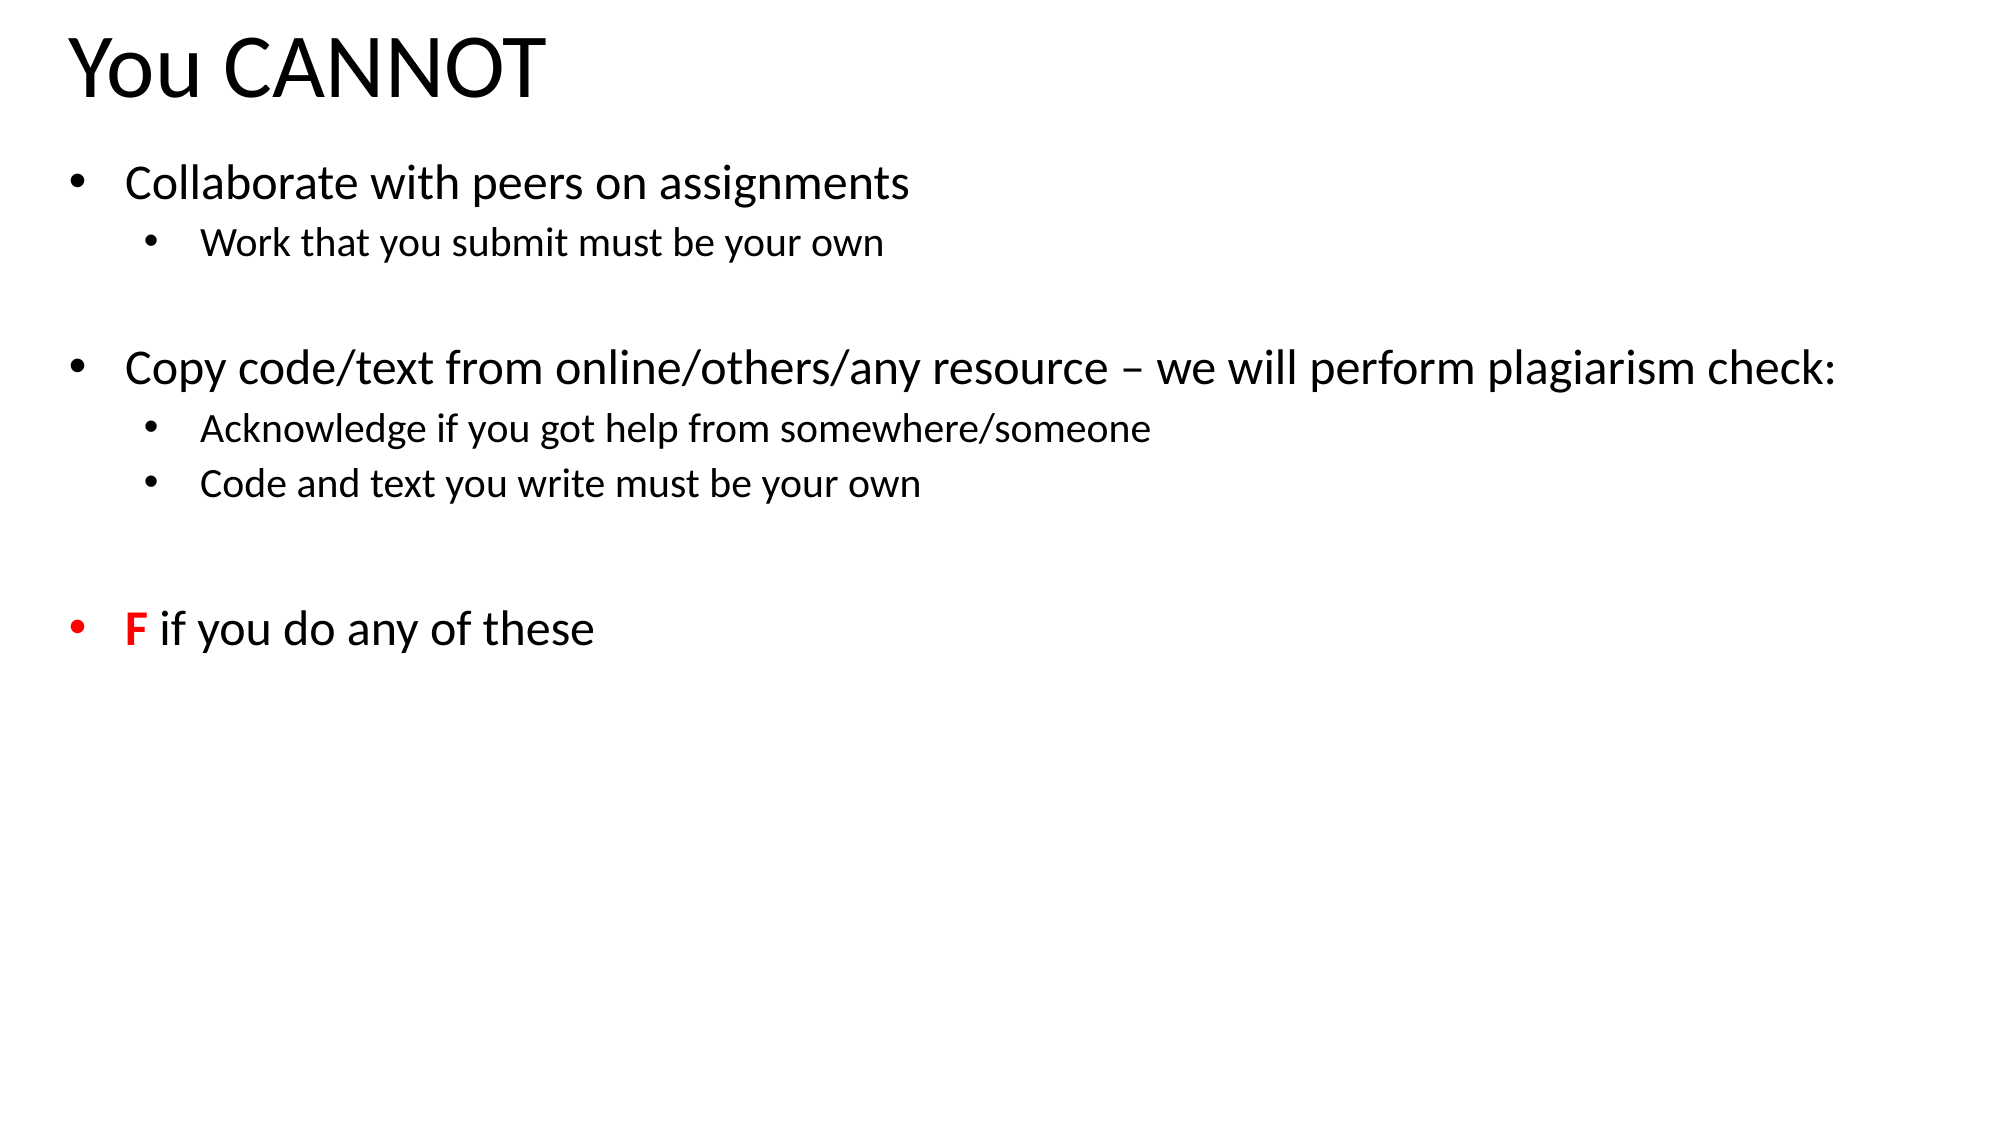

You CANNOT
Collaborate with peers on assignments
Work that you submit must be your own

Copy code/text from online/others/any resource – we will perform plagiarism check:
Acknowledge if you got help from somewhere/someone
Code and text you write must be your own

F if you do any of these